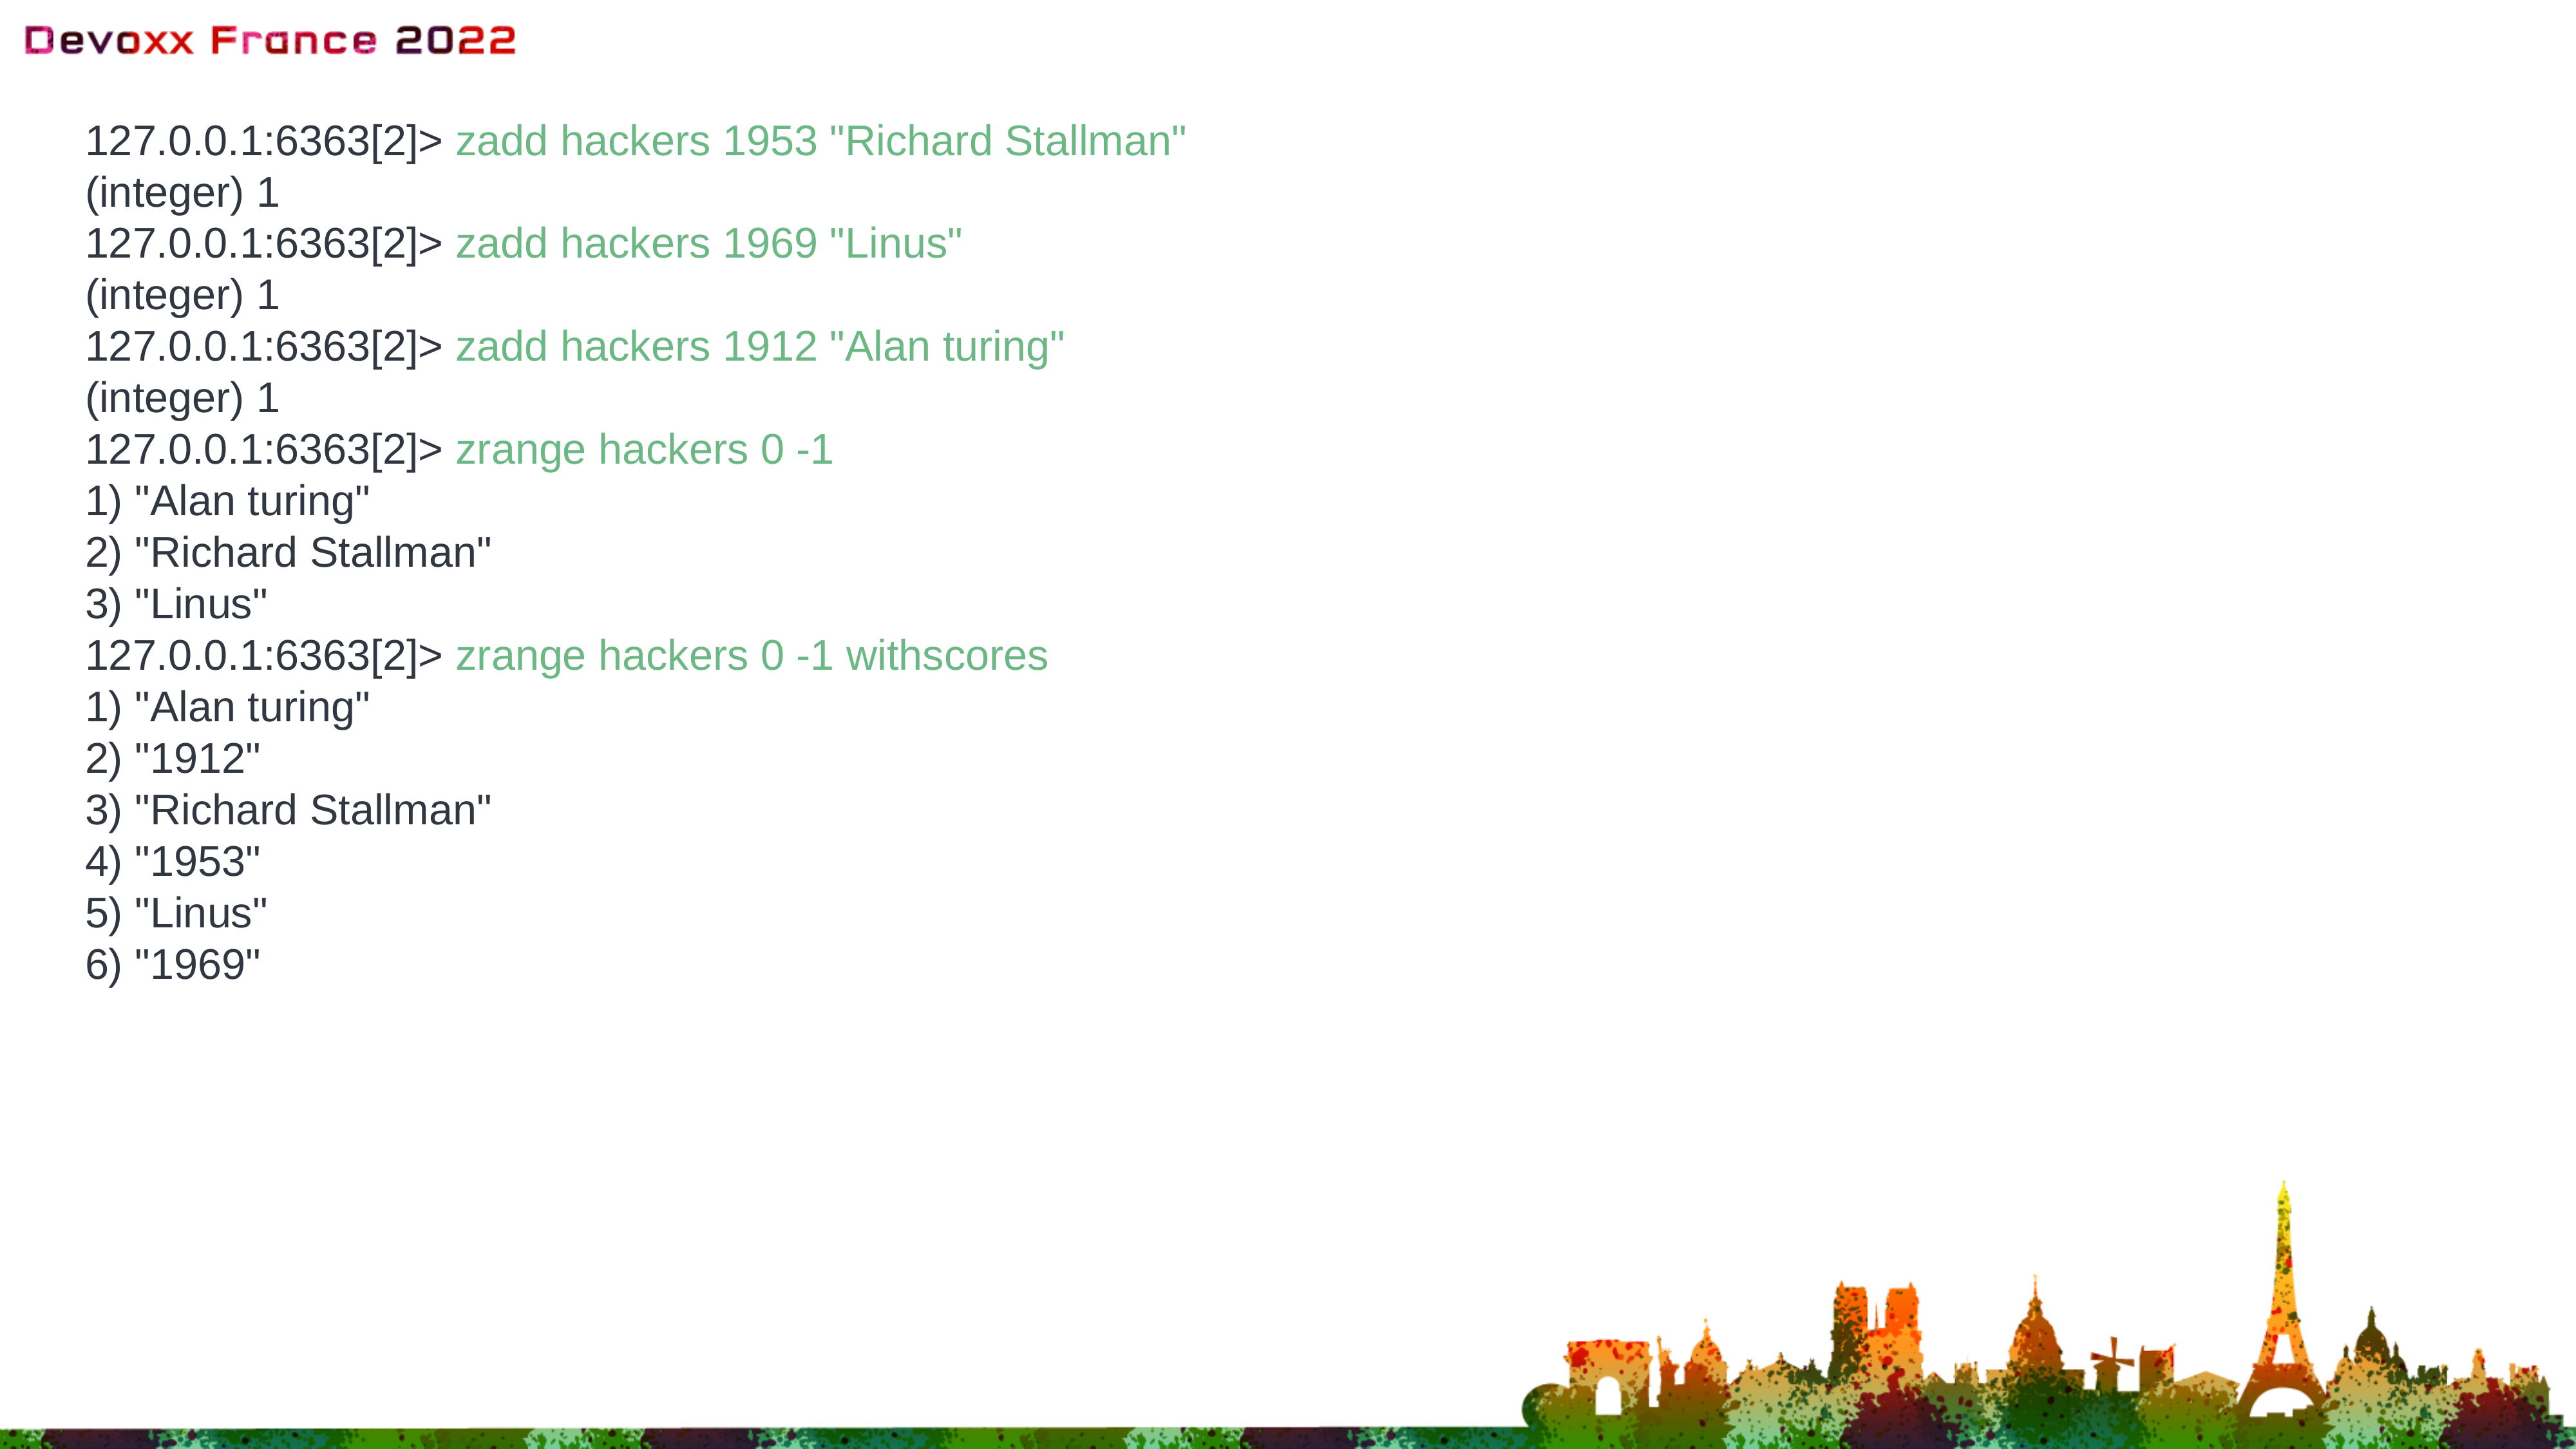

127.0.0.1:6363[2]> zadd hackers 1953 "Richard Stallman"
(integer) 1
127.0.0.1:6363[2]> zadd hackers 1969 "Linus"
(integer) 1
127.0.0.1:6363[2]> zadd hackers 1912 "Alan turing"
(integer) 1
127.0.0.1:6363[2]> zrange hackers 0 -1
1) "Alan turing"
2) "Richard Stallman"
3) "Linus"
127.0.0.1:6363[2]> zrange hackers 0 -1 withscores
1) "Alan turing"
2) "1912"
3) "Richard Stallman"
4) "1953"
5) "Linus"
6) "1969"
127.0.0.1:6363[2]> zrangebyscore hackers 1910 1940
1) "Alan turing"
11